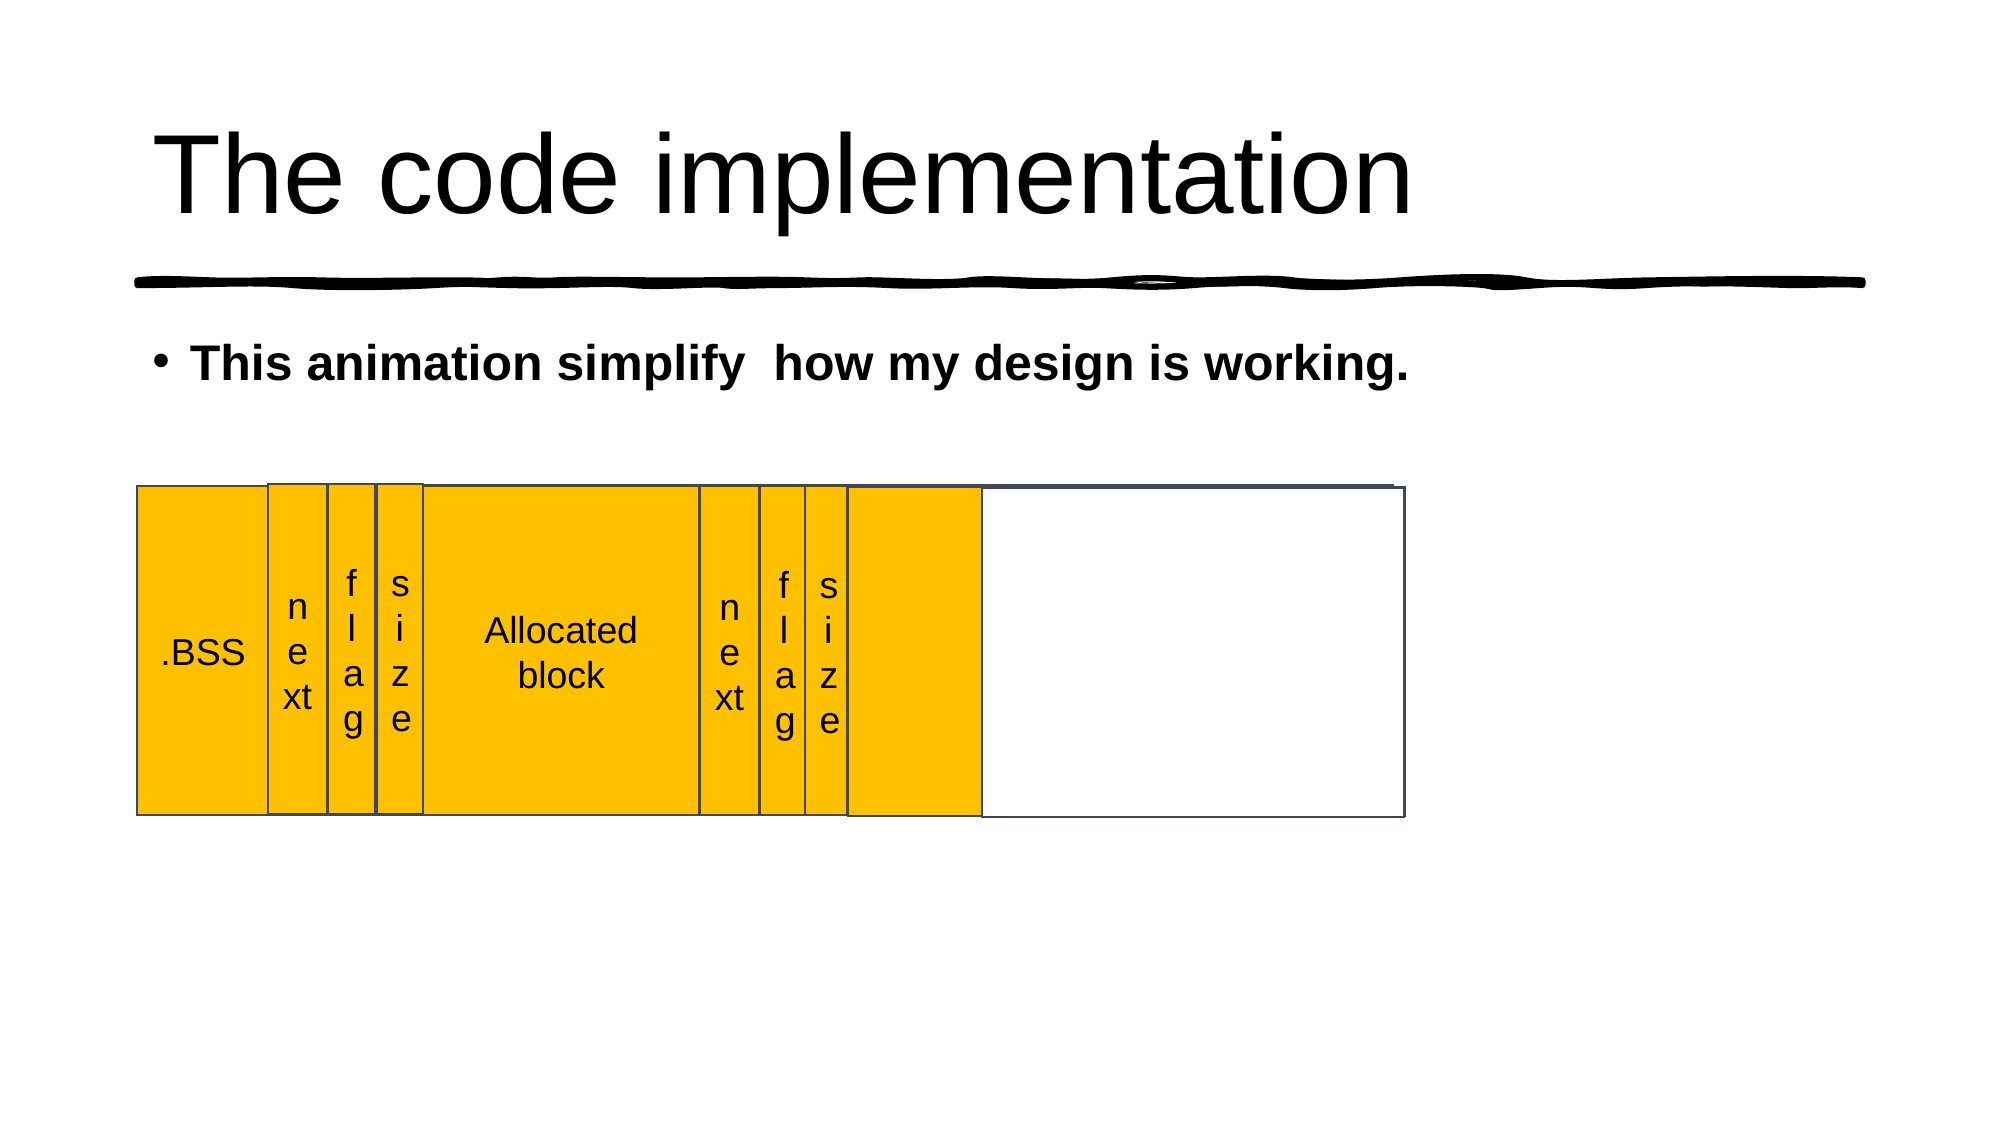

# The code implementation
This animation simplify  how my design is working.

next
flag
size
fee
allocated
allocated
size
.BSS
Allocated block
next
flag
size
free
freed
next
flag
freed